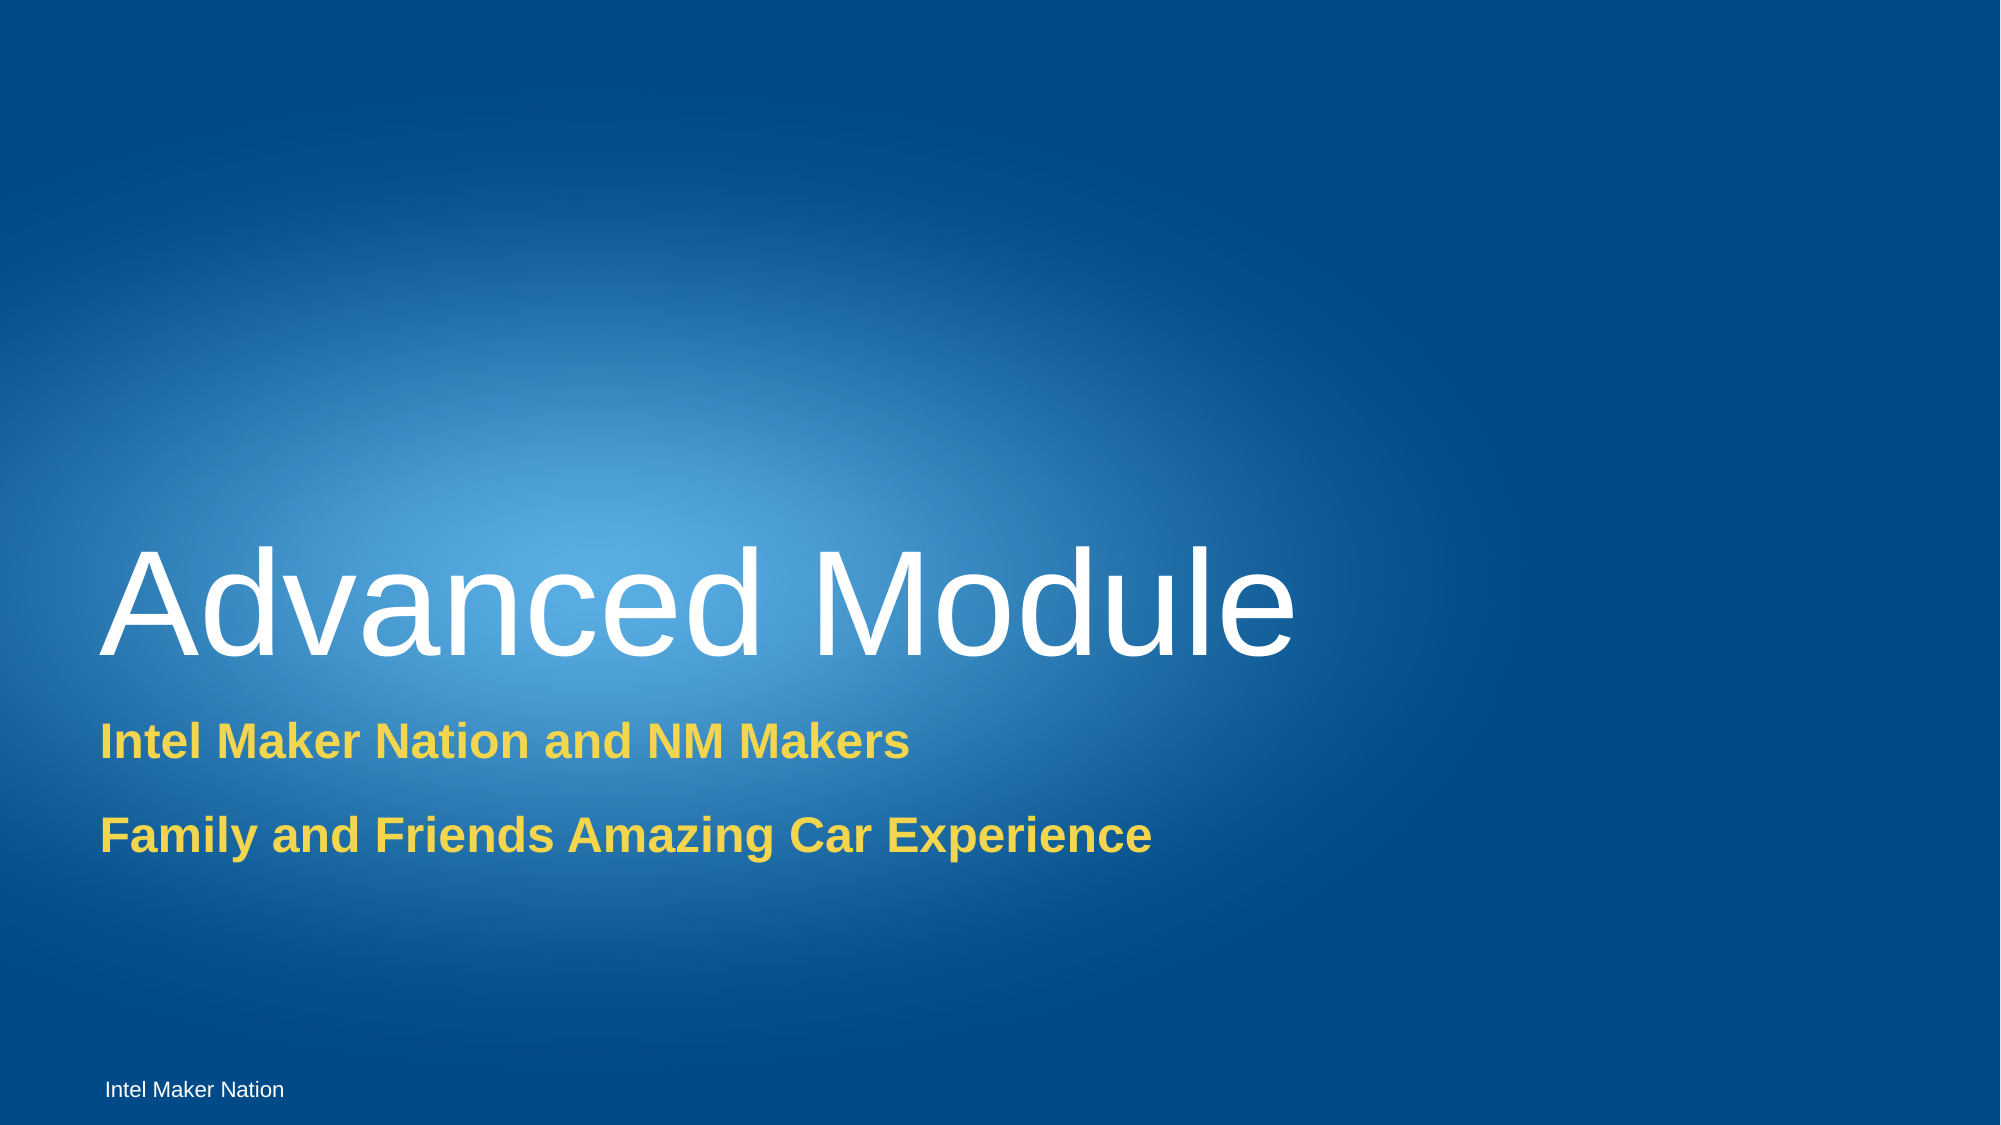

# Advanced Module
Intel Maker Nation and NM Makers
Family and Friends Amazing Car Experience